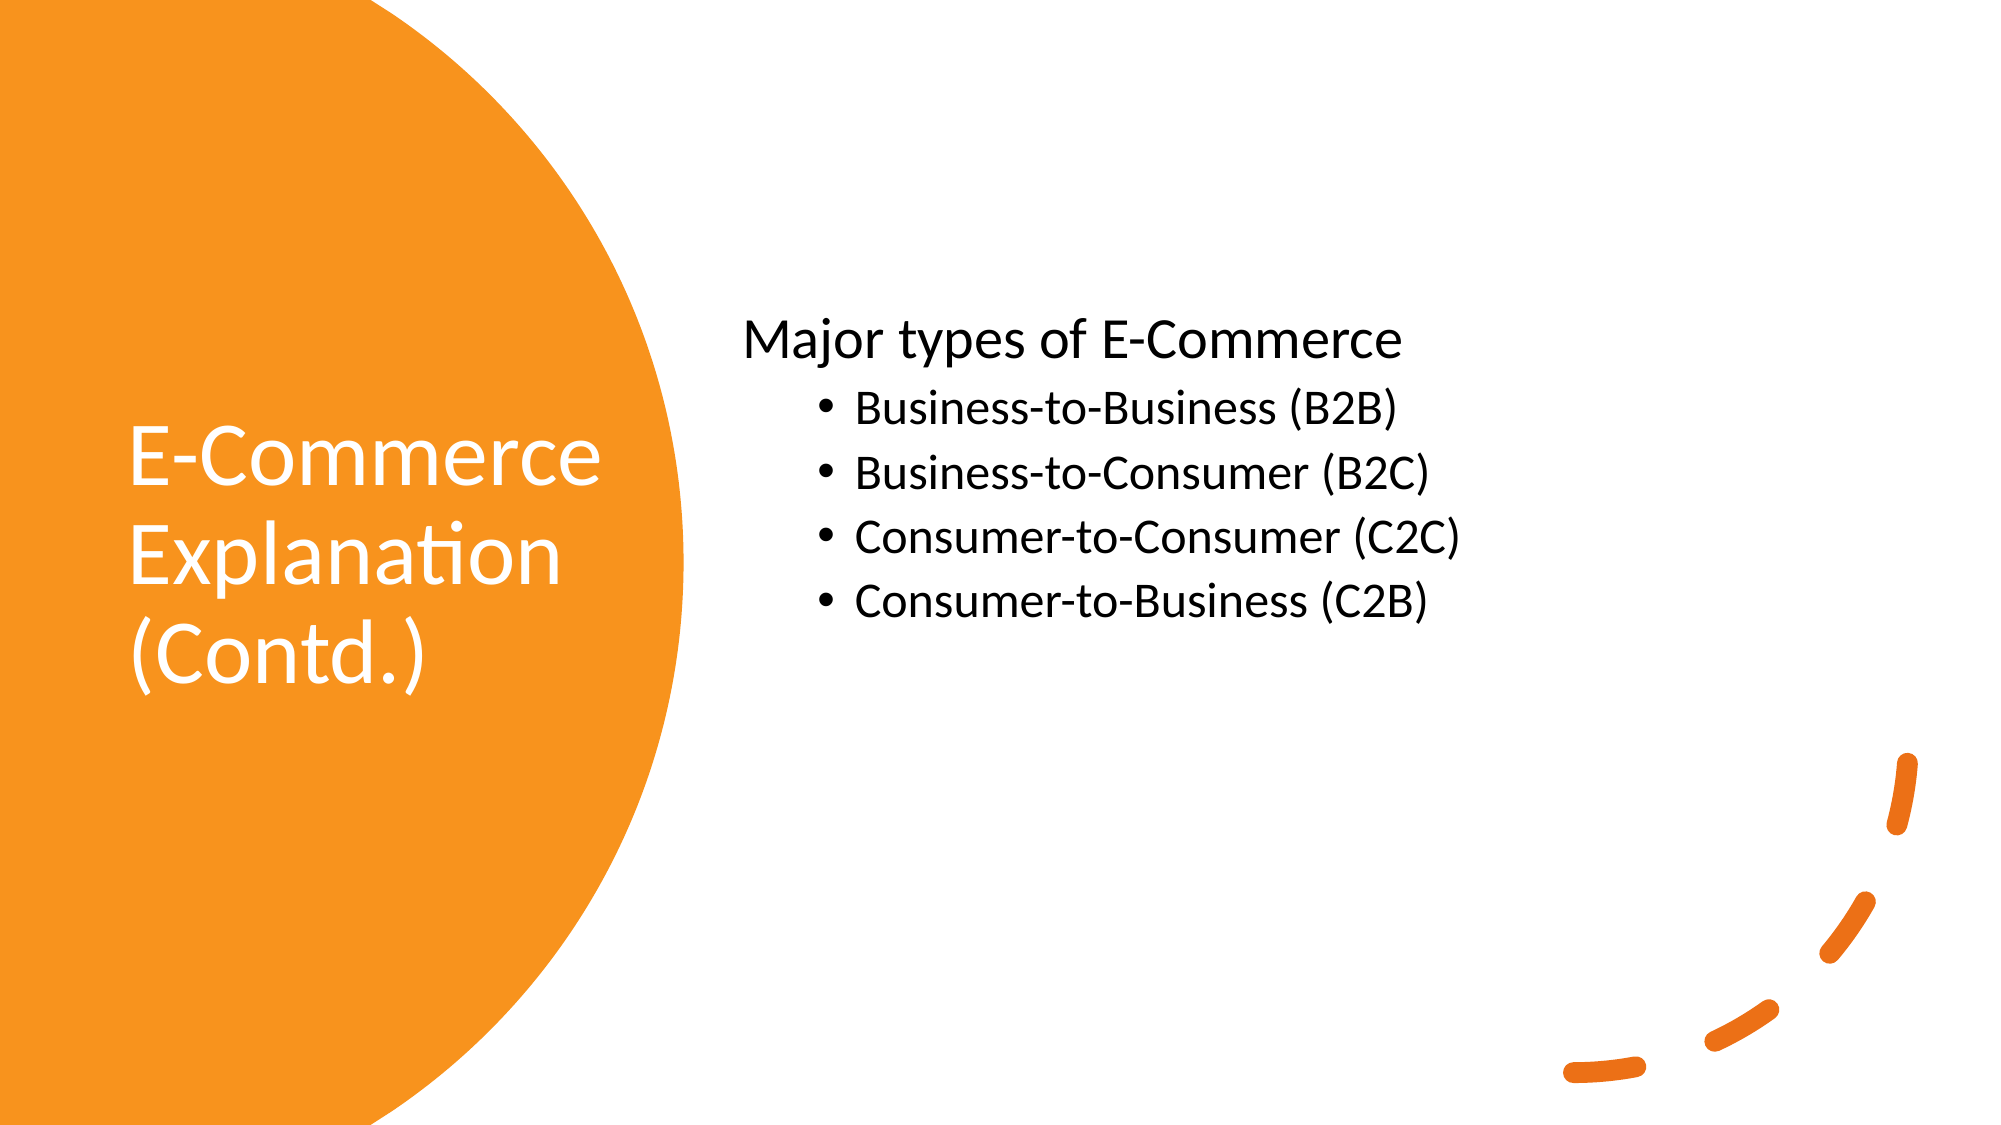

Major types of E-Commerce
Business-to-Business (B2B)
Business-to-Consumer (B2C)
Consumer-to-Consumer (C2C)
Consumer-to-Business (C2B)

# E-Commerce Explanation (Contd.)